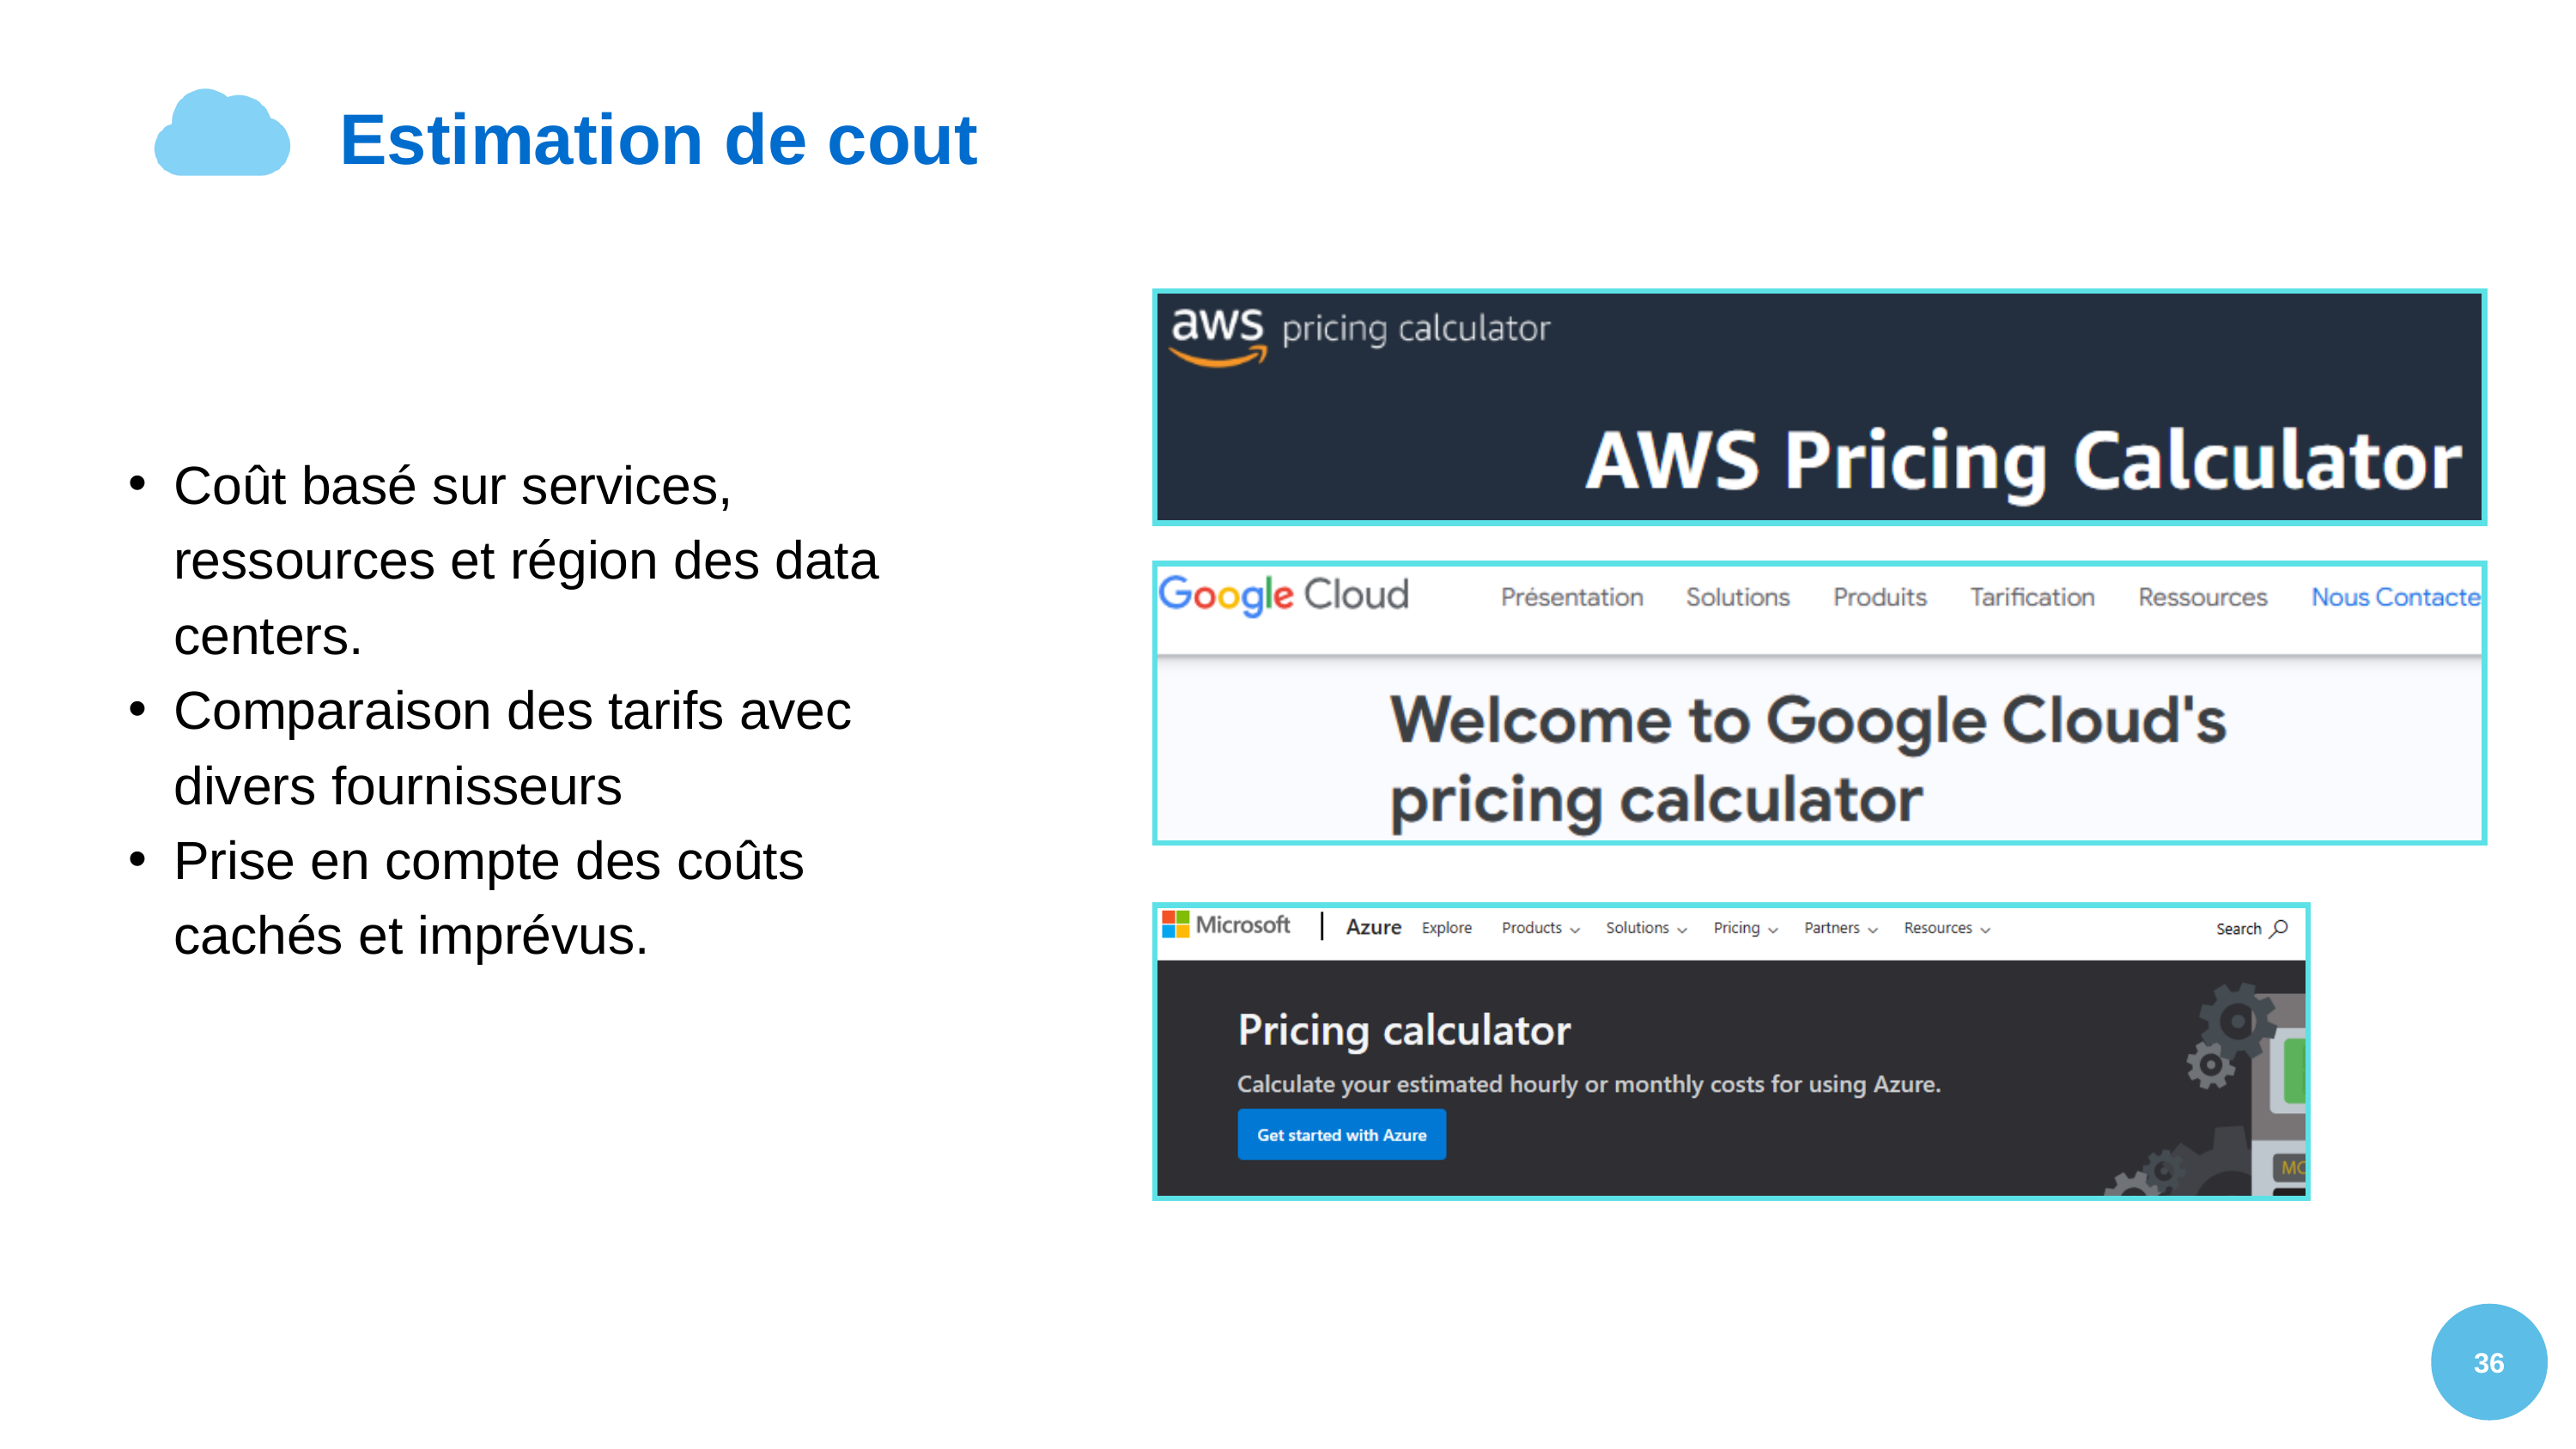

Estimation de cout

Coût basé sur services, ressources et région des data centers.
Comparaison des tarifs avec divers fournisseurs
Prise en compte des coûts cachés et imprévus.

36